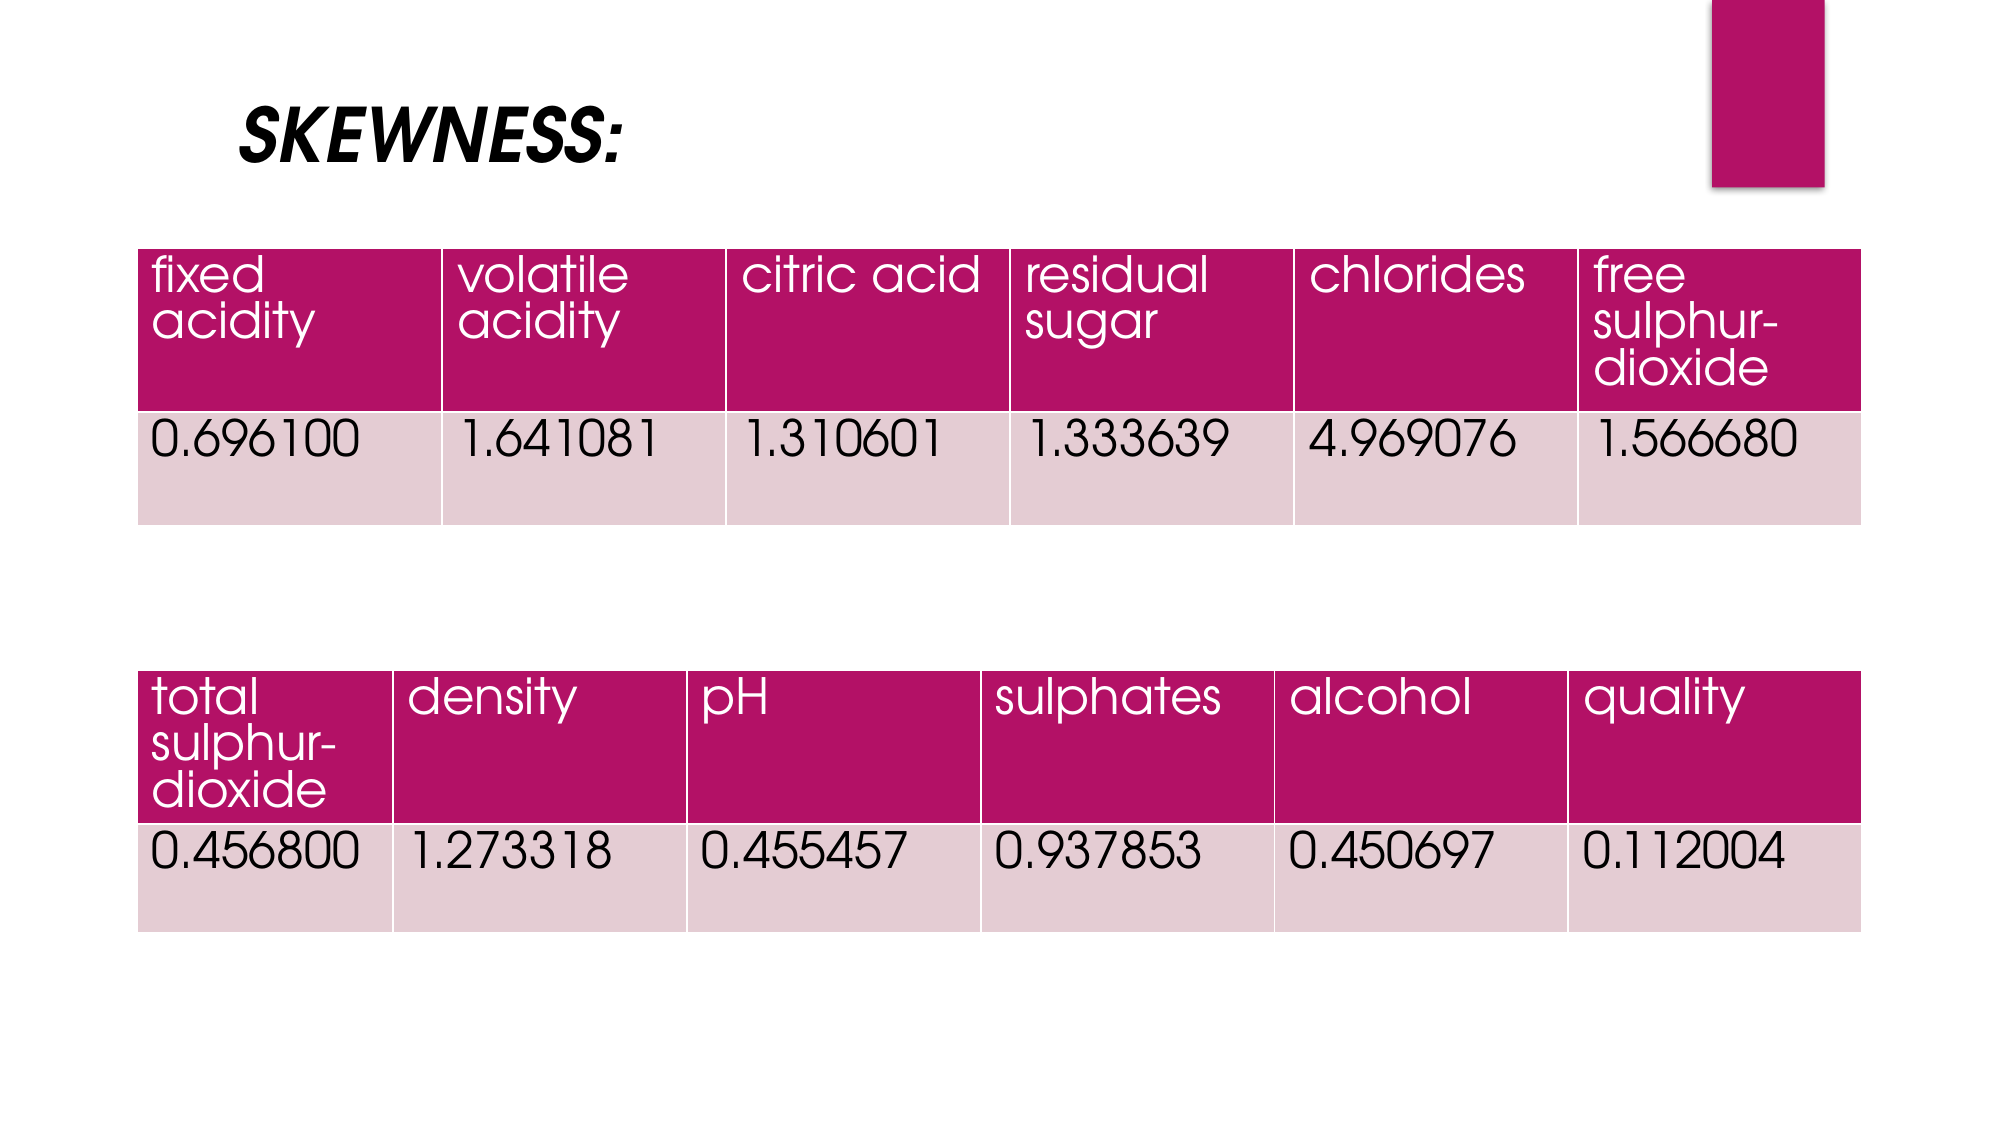

SKEWNESS:
| fixed acidity | volatile acidity | citric acid | residual sugar | chlorides | free sulphur- dioxide |
| --- | --- | --- | --- | --- | --- |
| 0.696100 | 1.641081 | 1.310601 | 1.333639 | 4.969076 | 1.566680 |
| total sulphur- dioxide | density | pH | sulphates | alcohol | quality |
| --- | --- | --- | --- | --- | --- |
| 0.456800 | 1.273318 | 0.455457 | 0.937853 | 0.450697 | 0.112004 |